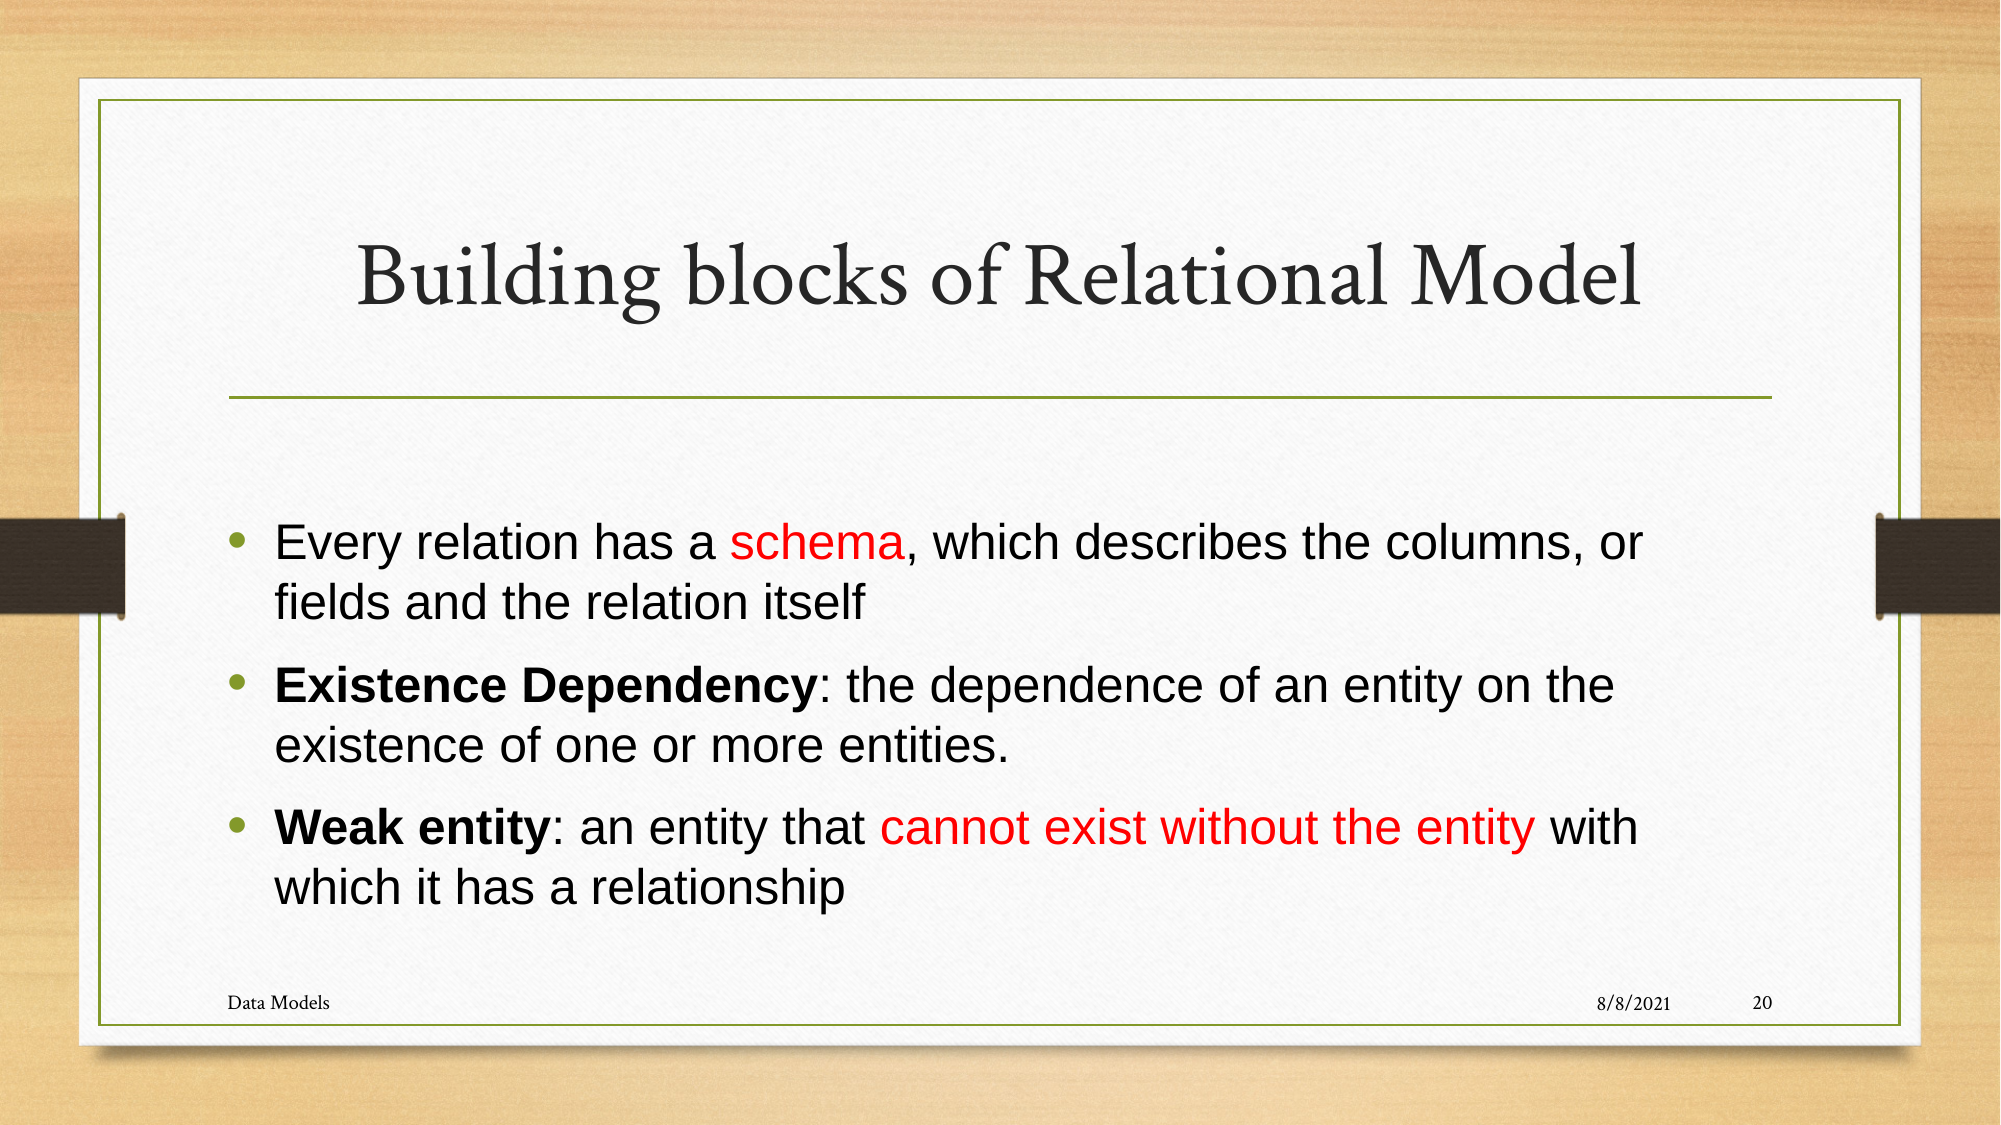

# Building blocks of Relational Model

Every relation has a schema, which describes the columns, or fields and the relation itself
Existence Dependency: the dependence of an entity on the existence of one or more entities.
Weak entity: an entity that cannot exist without the entity with which it has a relationship
Data Models
8/8/2021
20